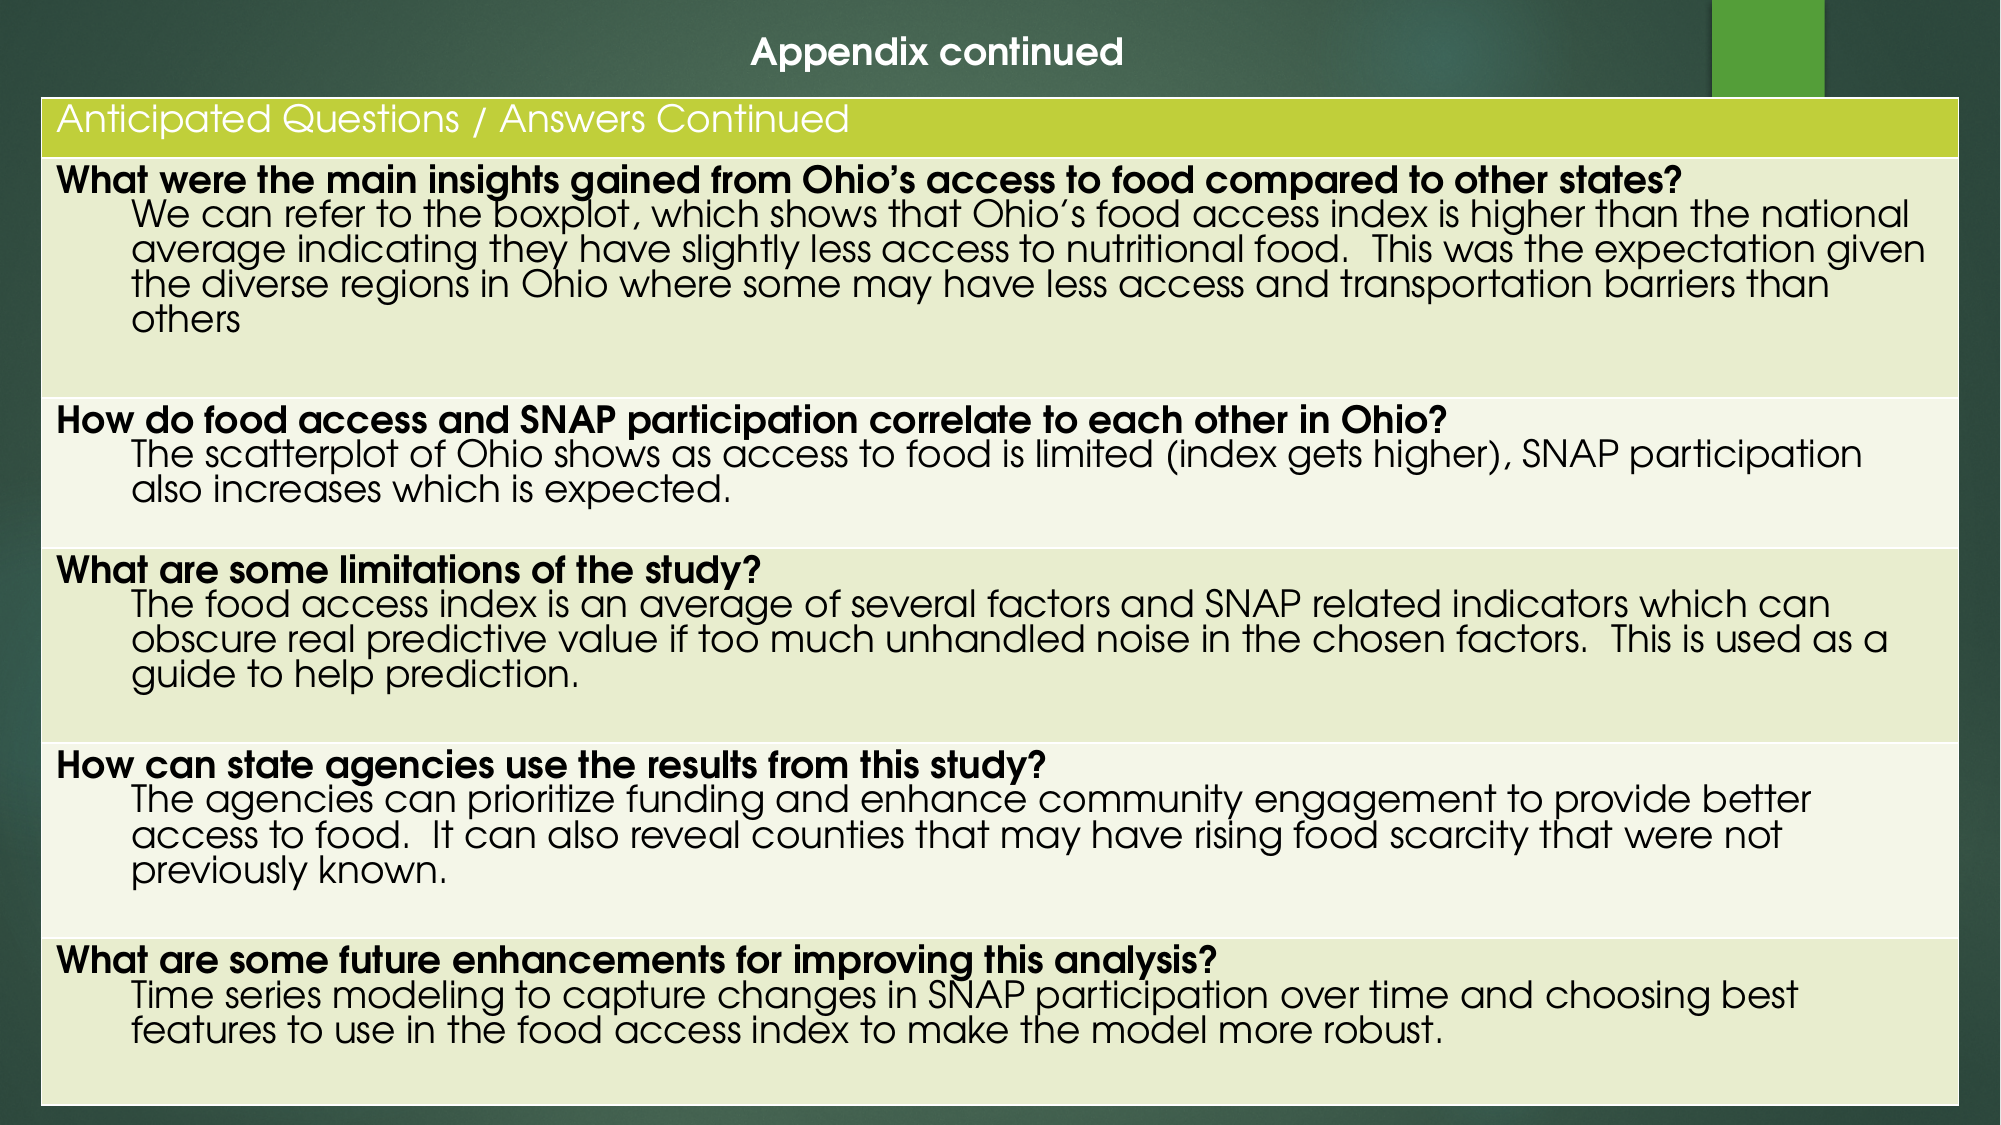

Appendix continued
| Anticipated Questions / Answers Continued |
| --- |
| What were the main insights gained from Ohio’s access to food compared to other states? We can refer to the boxplot, which shows that Ohio’s food access index is higher than the national average indicating they have slightly less access to nutritional food. This was the expectation given the diverse regions in Ohio where some may have less access and transportation barriers than others |
| How do food access and SNAP participation correlate to each other in Ohio? The scatterplot of Ohio shows as access to food is limited (index gets higher), SNAP participation also increases which is expected. |
| What are some limitations of the study? The food access index is an average of several factors and SNAP related indicators which can obscure real predictive value if too much unhandled noise in the chosen factors. This is used as a guide to help prediction. |
| How can state agencies use the results from this study? The agencies can prioritize funding and enhance community engagement to provide better access to food. It can also reveal counties that may have rising food scarcity that were not previously known. |
| What are some future enhancements for improving this analysis? Time series modeling to capture changes in SNAP participation over time and choosing best features to use in the food access index to make the model more robust. |